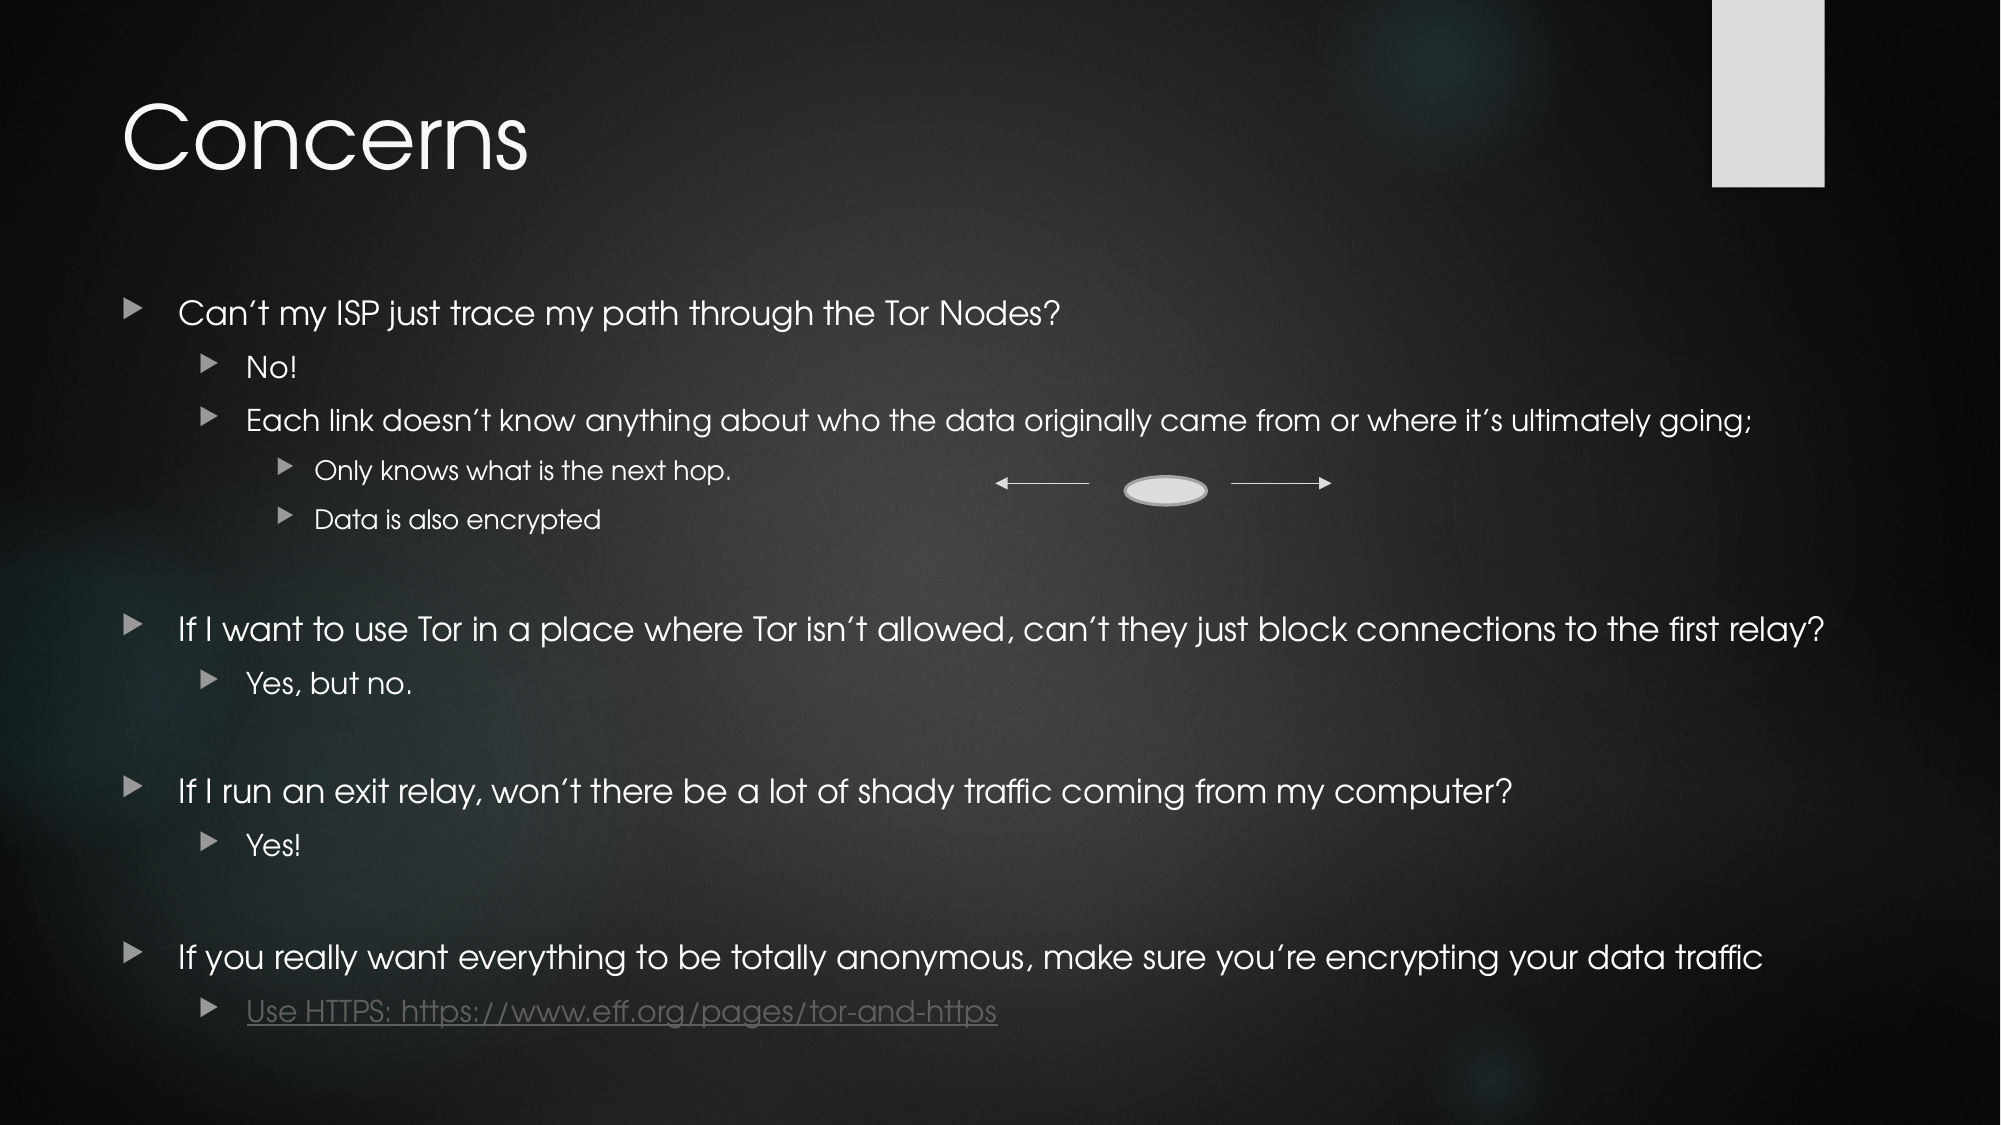

# Concerns

Can’t my ISP just trace my path through the Tor Nodes?
No!
Each link doesn’t know anything about who the data originally came from or where it’s ultimately going;
Only knows what is the next hop.
Data is also encrypted

If I want to use Tor in a place where Tor isn’t allowed, can’t they just block connections to the first relay?
Yes, but no.

If I run an exit relay, won’t there be a lot of shady traffic coming from my computer?
Yes!

If you really want everything to be totally anonymous, make sure you’re encrypting your data traffic
Use HTTPS: https://www.eff.org/pages/tor-and-https